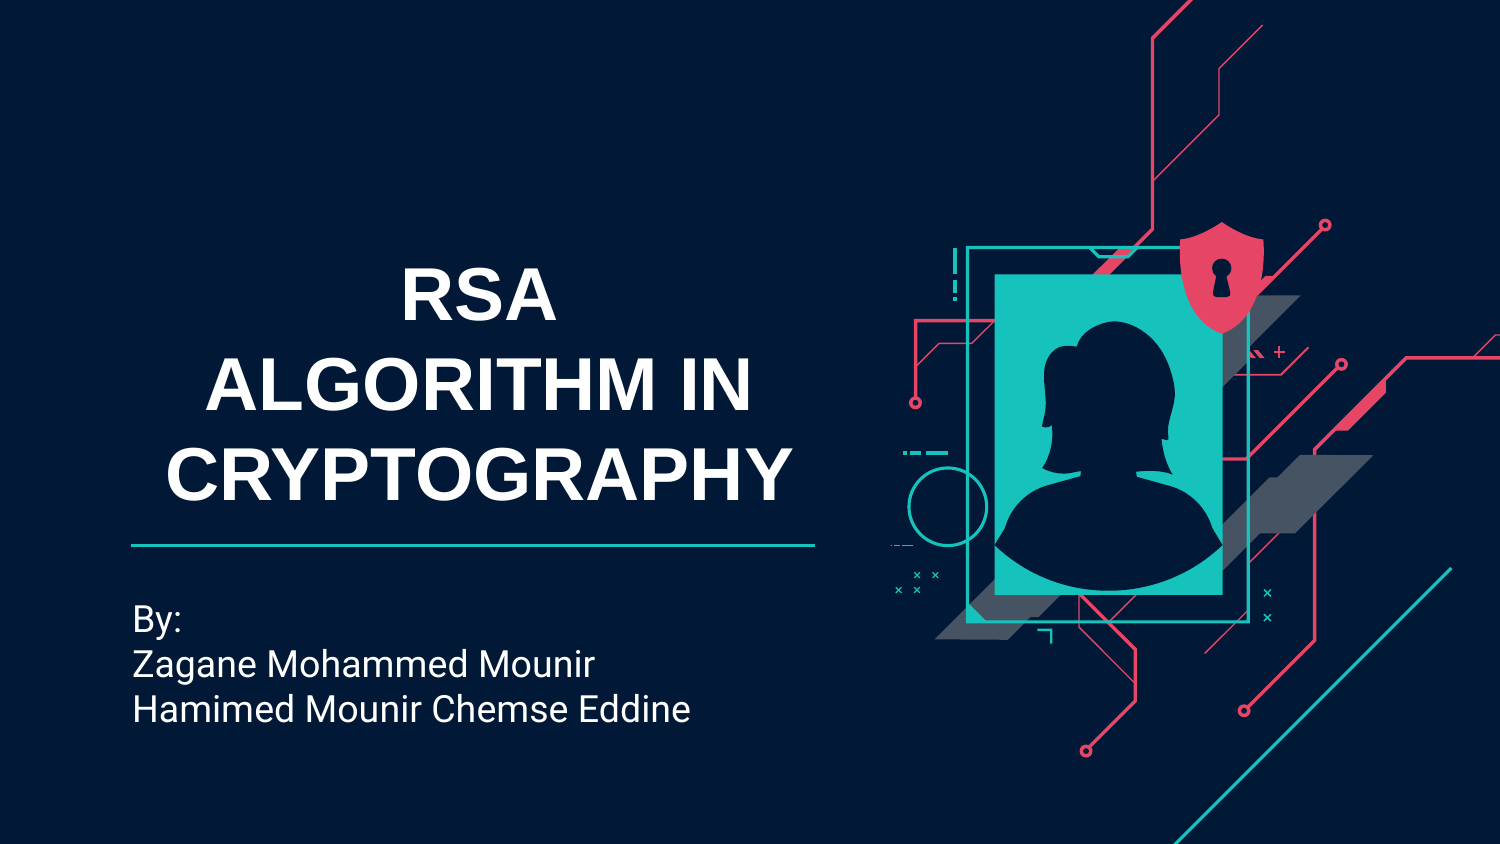

# RSA ALGORITHM IN CRYPTOGRAPHY
| Introduction to cryptography | What is cryptography |
| --- | --- |
| Types of Cryptography | What are the types of cryptography |
| RSA Algorithm | Explain RSA Algorithm & Caluclations |
| Examples | Show Some examples |
| Advantages & Disadvantages | Show pros and cons of RSA Algorithm |
| Applications | where use RSA |

By:
Zagane Mohammed Mounir
Hamimed Mounir Chemse Eddine